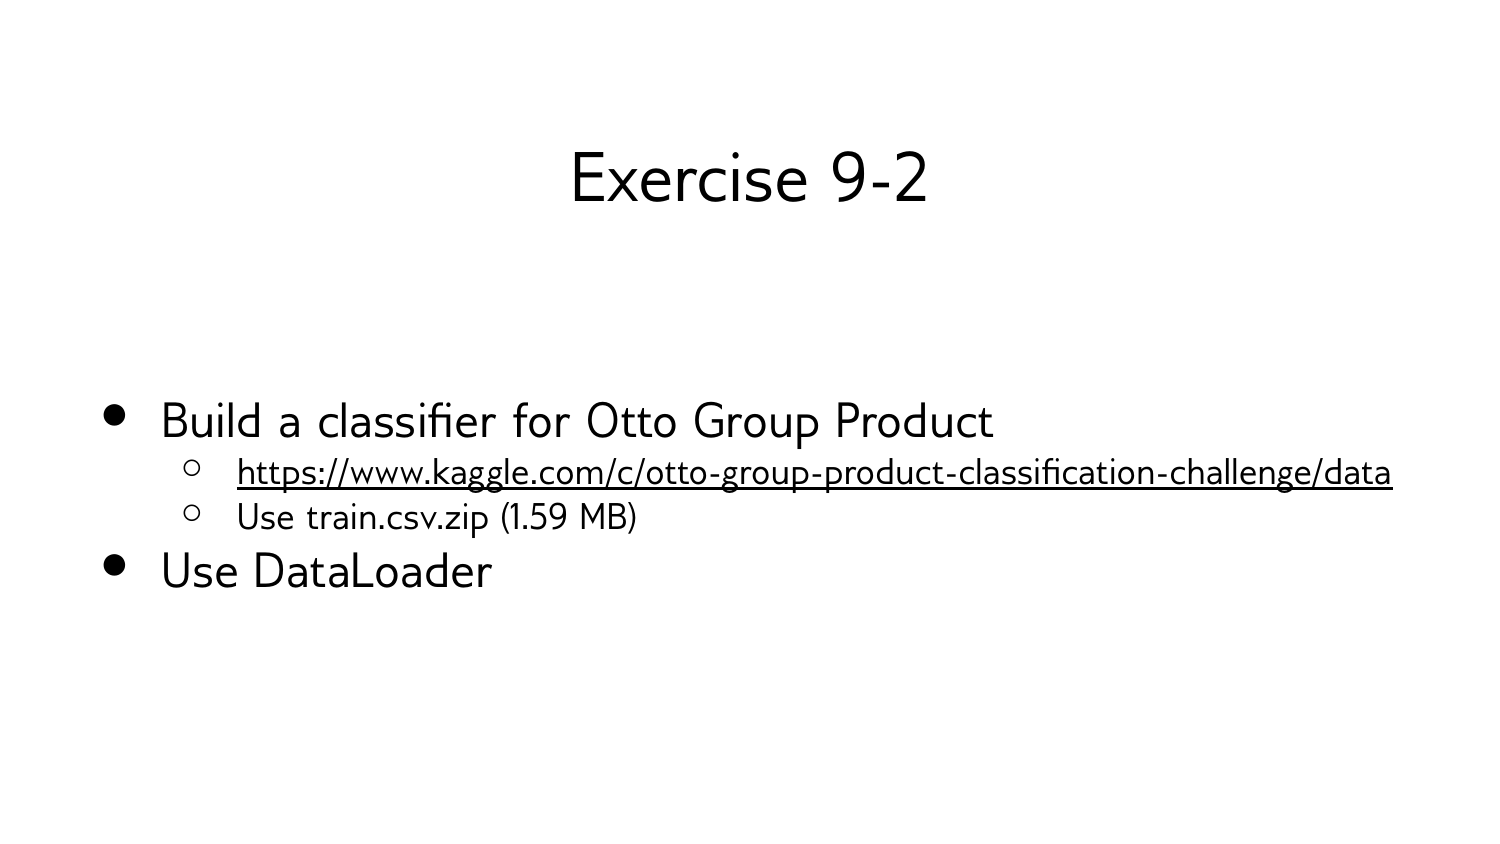

# Exercise 9-2
Build a classifier for Otto Group Product
https://www.kaggle.com/c/otto-group-product-classification-challenge/data
Use train.csv.zip (1.59 MB)
Use DataLoader